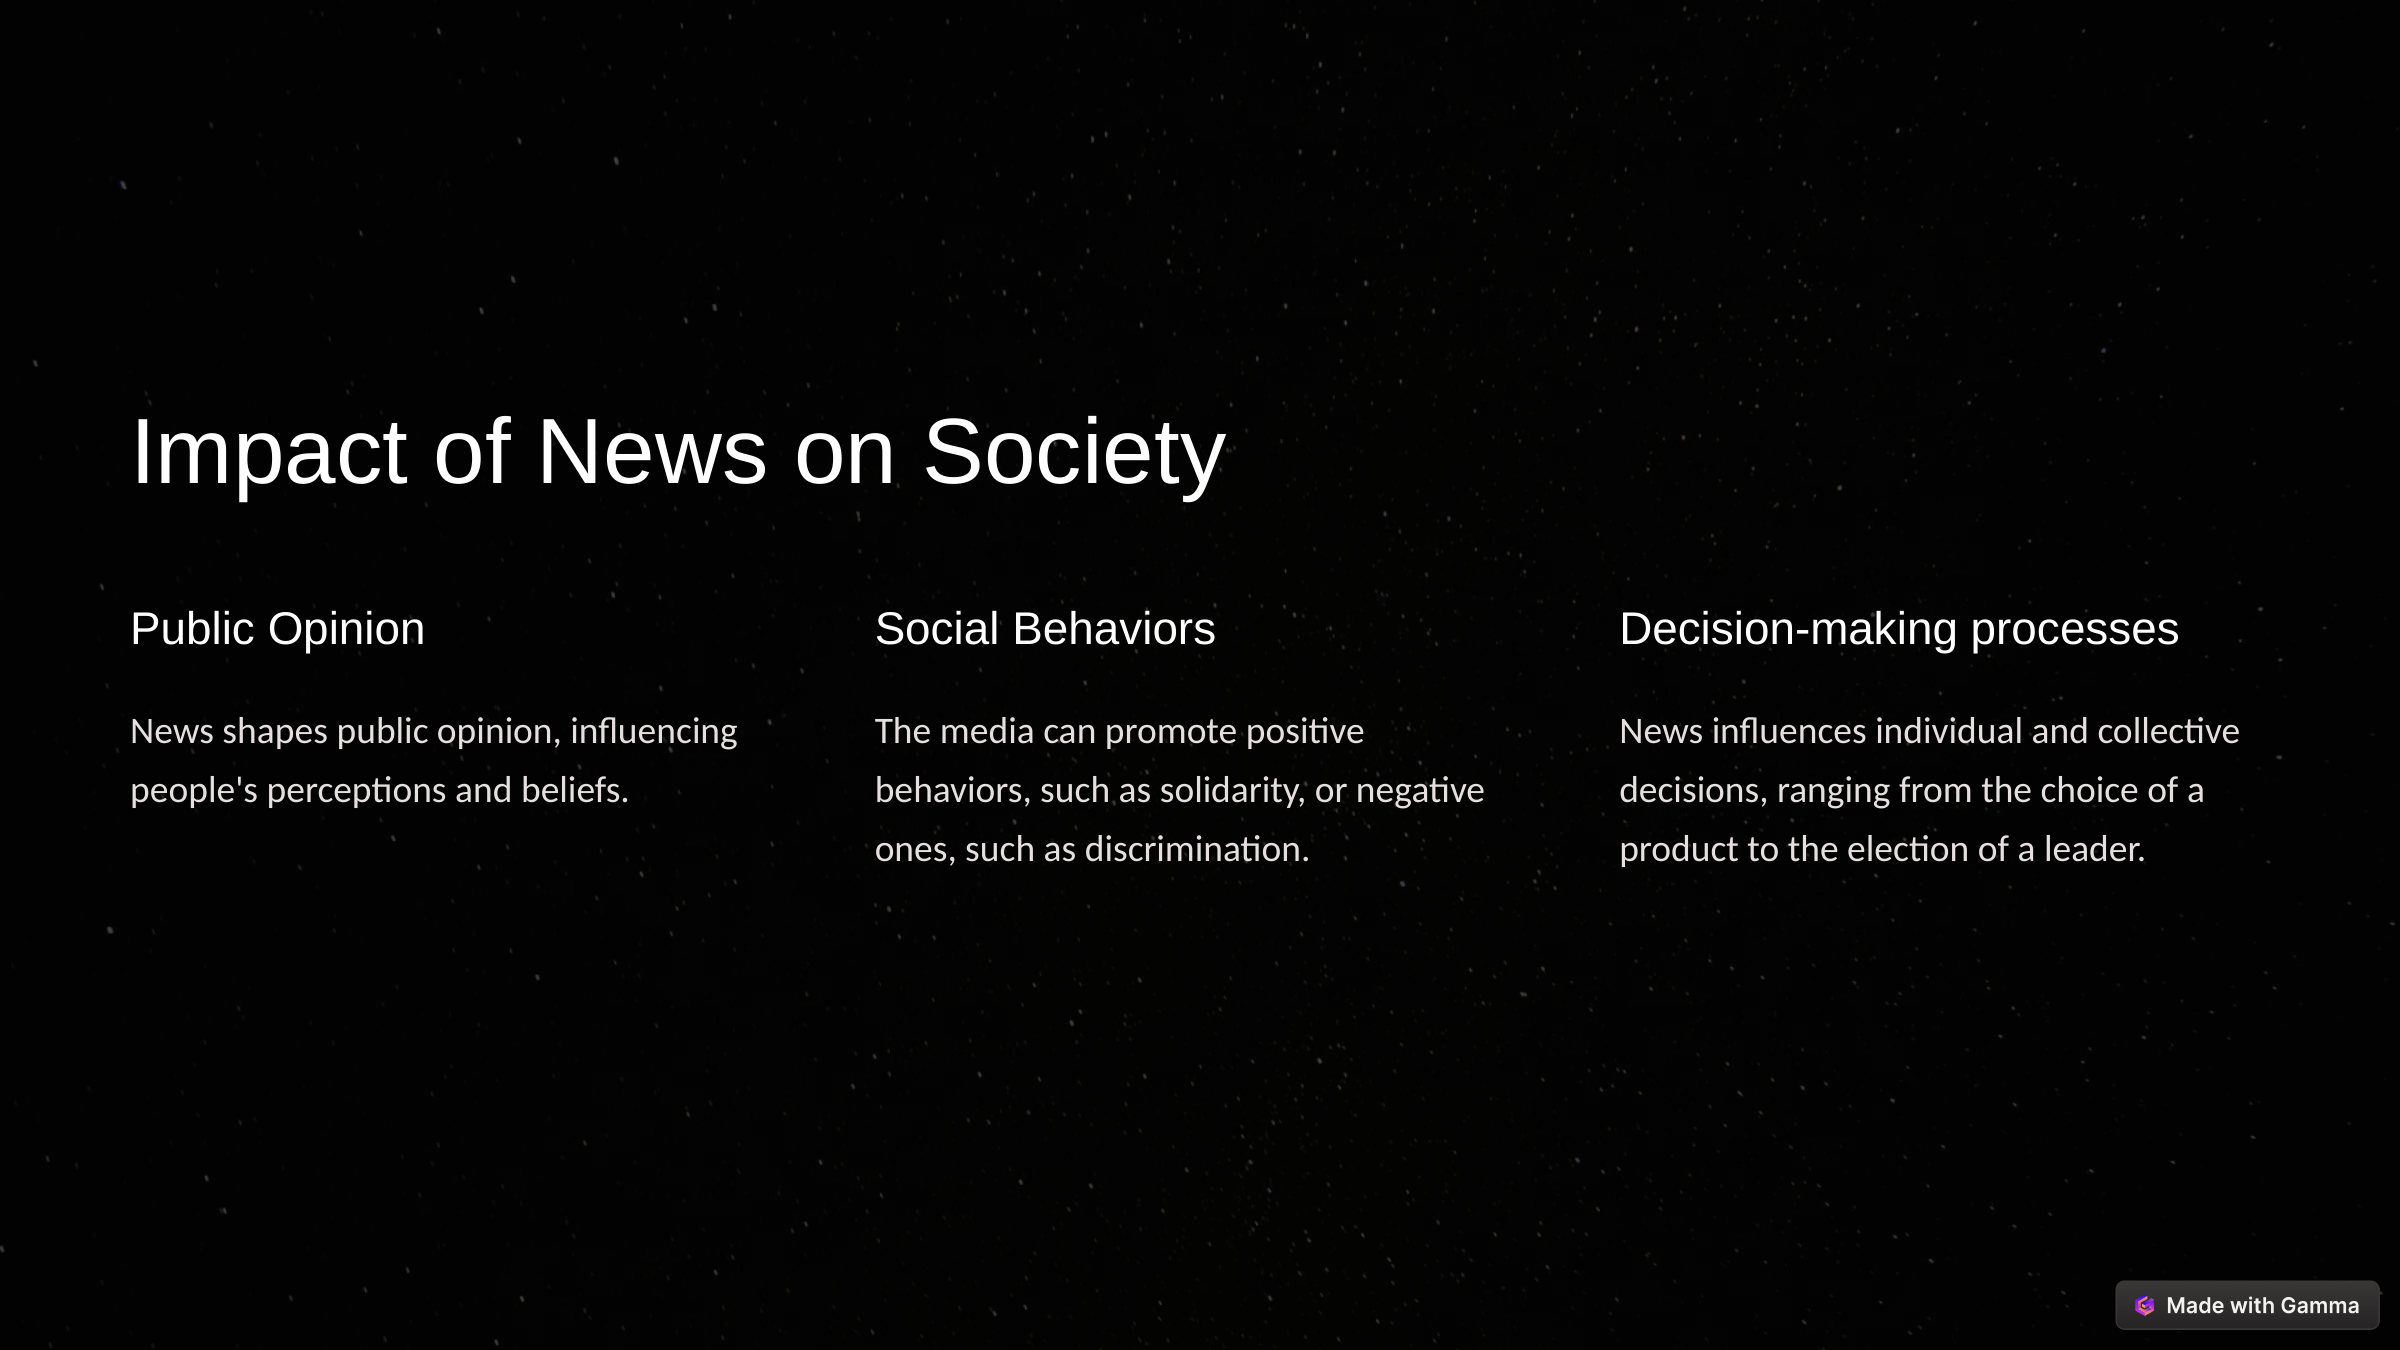

Impact of News on Society
Public Opinion
Social Behaviors
Decision-making processes
News shapes public opinion, influencing people's perceptions and beliefs.
The media can promote positive behaviors, such as solidarity, or negative ones, such as discrimination.
News influences individual and collective decisions, ranging from the choice of a product to the election of a leader.